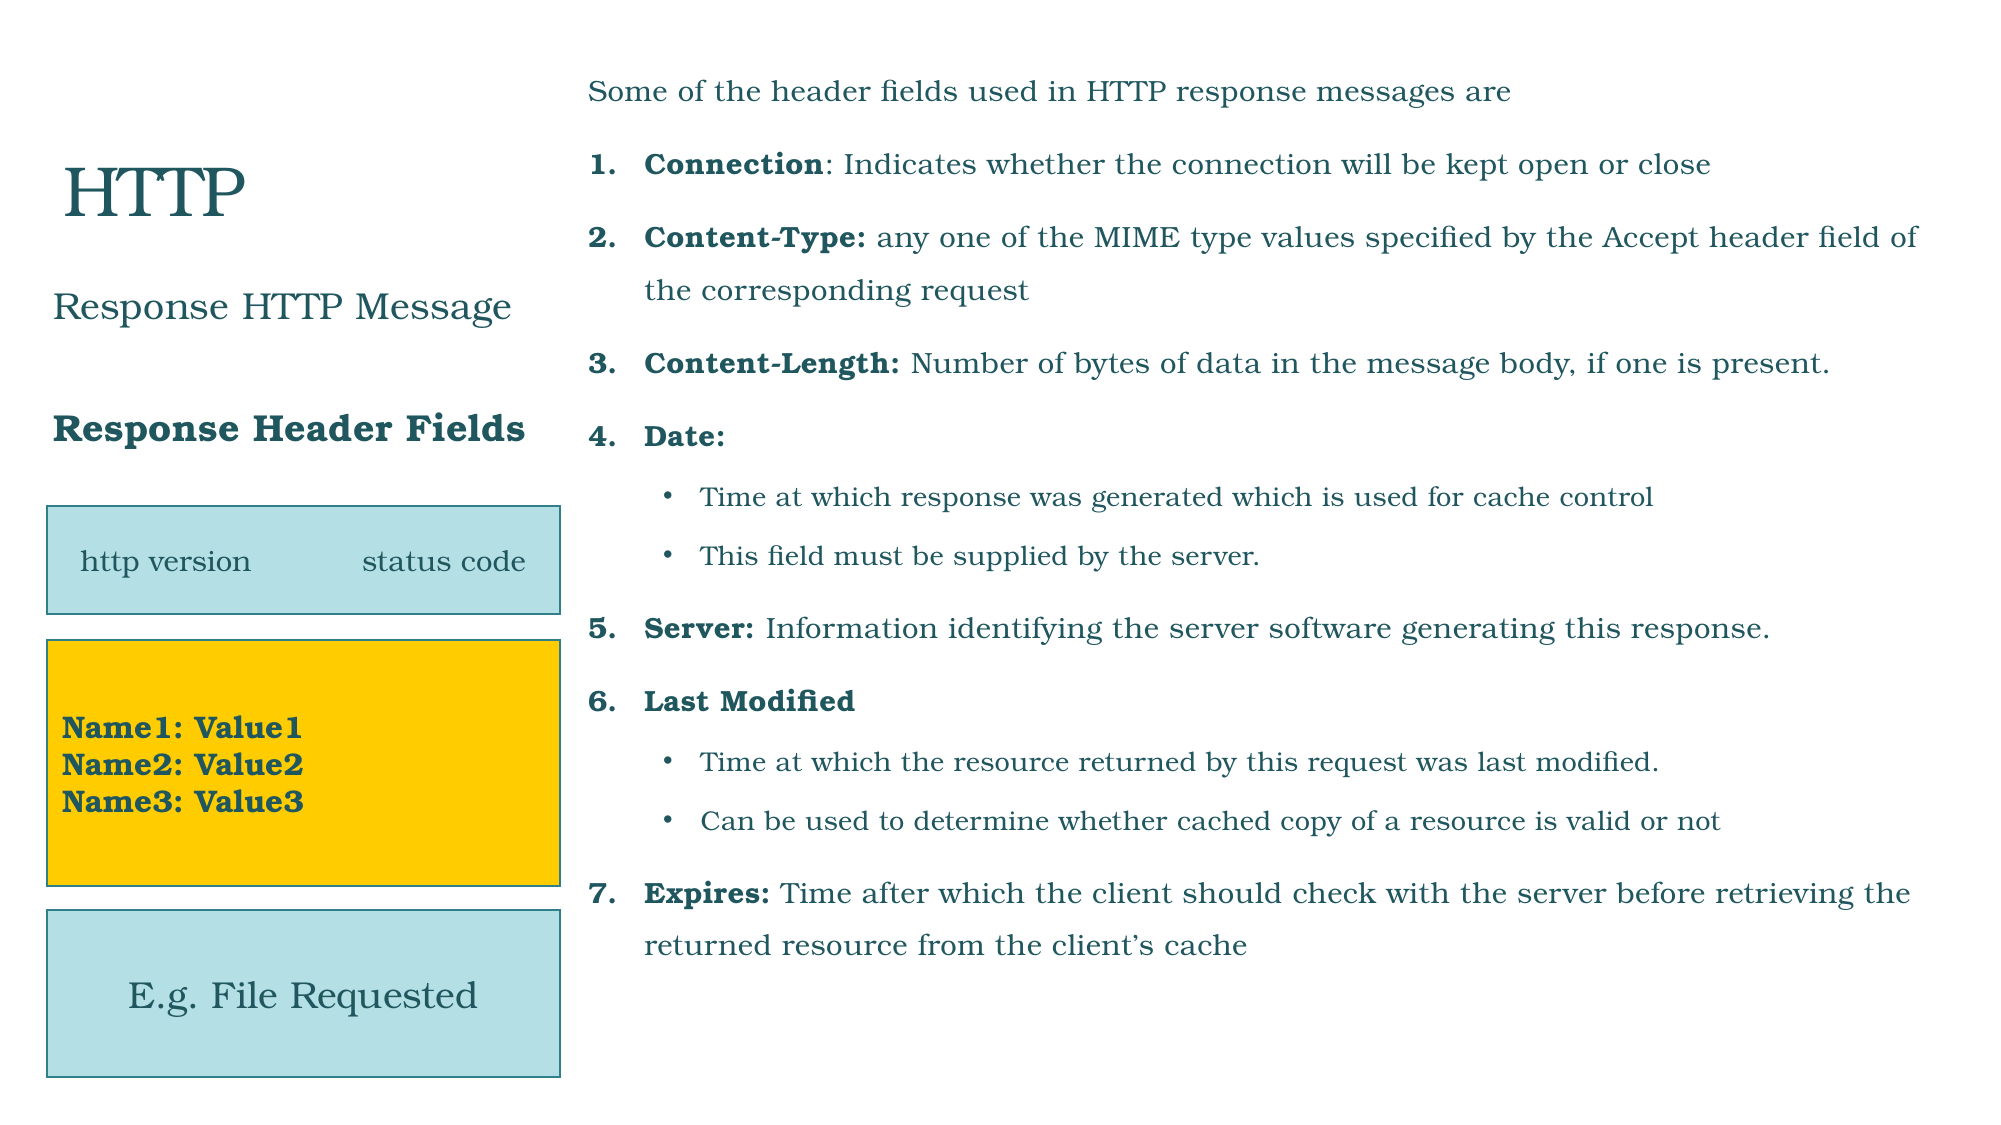

Some of the header fields used in HTTP response messages are
Connection: Indicates whether the connection will be kept open or close
Content-Type: any one of the MIME type values specified by the Accept header field of the corresponding request
Content-Length: Number of bytes of data in the message body, if one is present.
Date:
Time at which response was generated which is used for cache control
This field must be supplied by the server.
Server: Information identifying the server software generating this response.
Last Modified
Time at which the resource returned by this request was last modified.
Can be used to determine whether cached copy of a resource is valid or not
Expires: Time after which the client should check with the server before retrieving the returned resource from the client’s cache
# HTTP
Response HTTP Message

Response Header Fields
http version            status code
Name1: Value1
Name2: Value2
Name3: Value3
E.g. File Requested